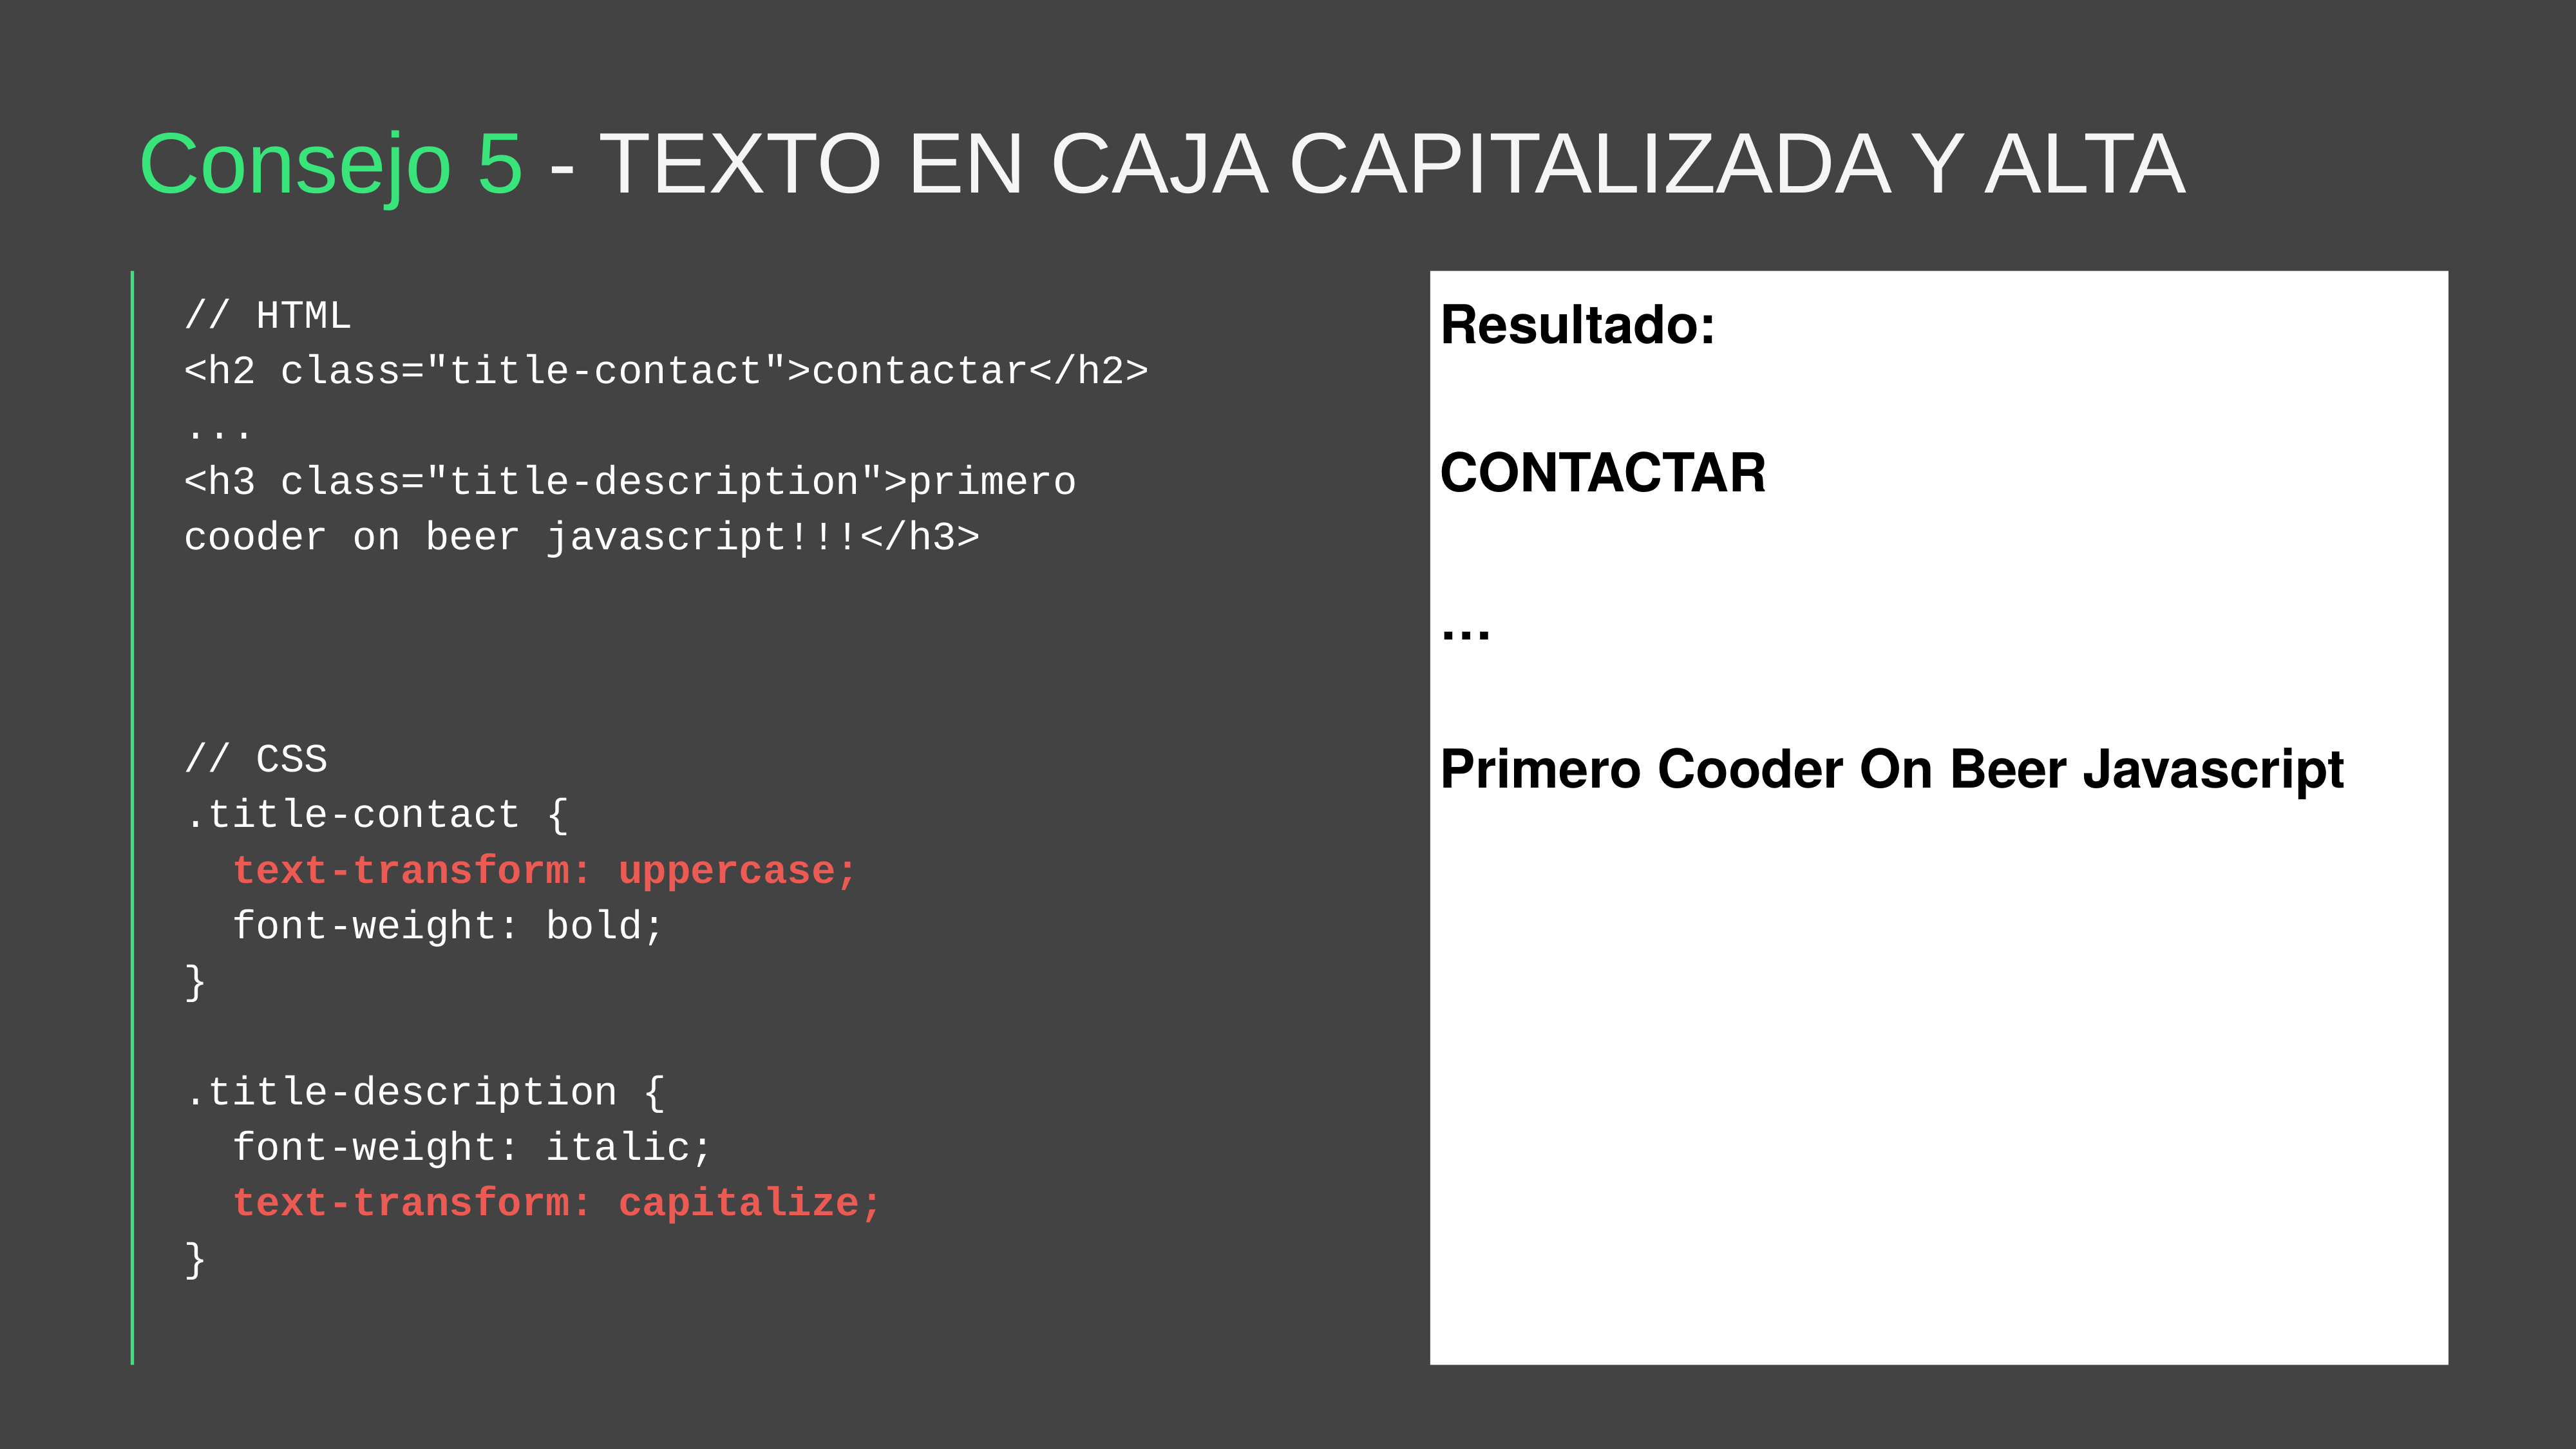

Consejo 5 - TEXTO EN CAJA CAPITALIZADA Y ALTA
// HTML
<h2 class="title-contact">contactar</h2>
...
<h3 class="title-description">primero cooder on beer javascript!!!</h3>

// CSS
.title-contact {
  text-transform: uppercase;
  font-weight: bold;
}

.title-description {
  font-weight: italic;
  text-transform: capitalize;
}
Resultado:
CONTACTAR

…

Primero Cooder On Beer Javascript